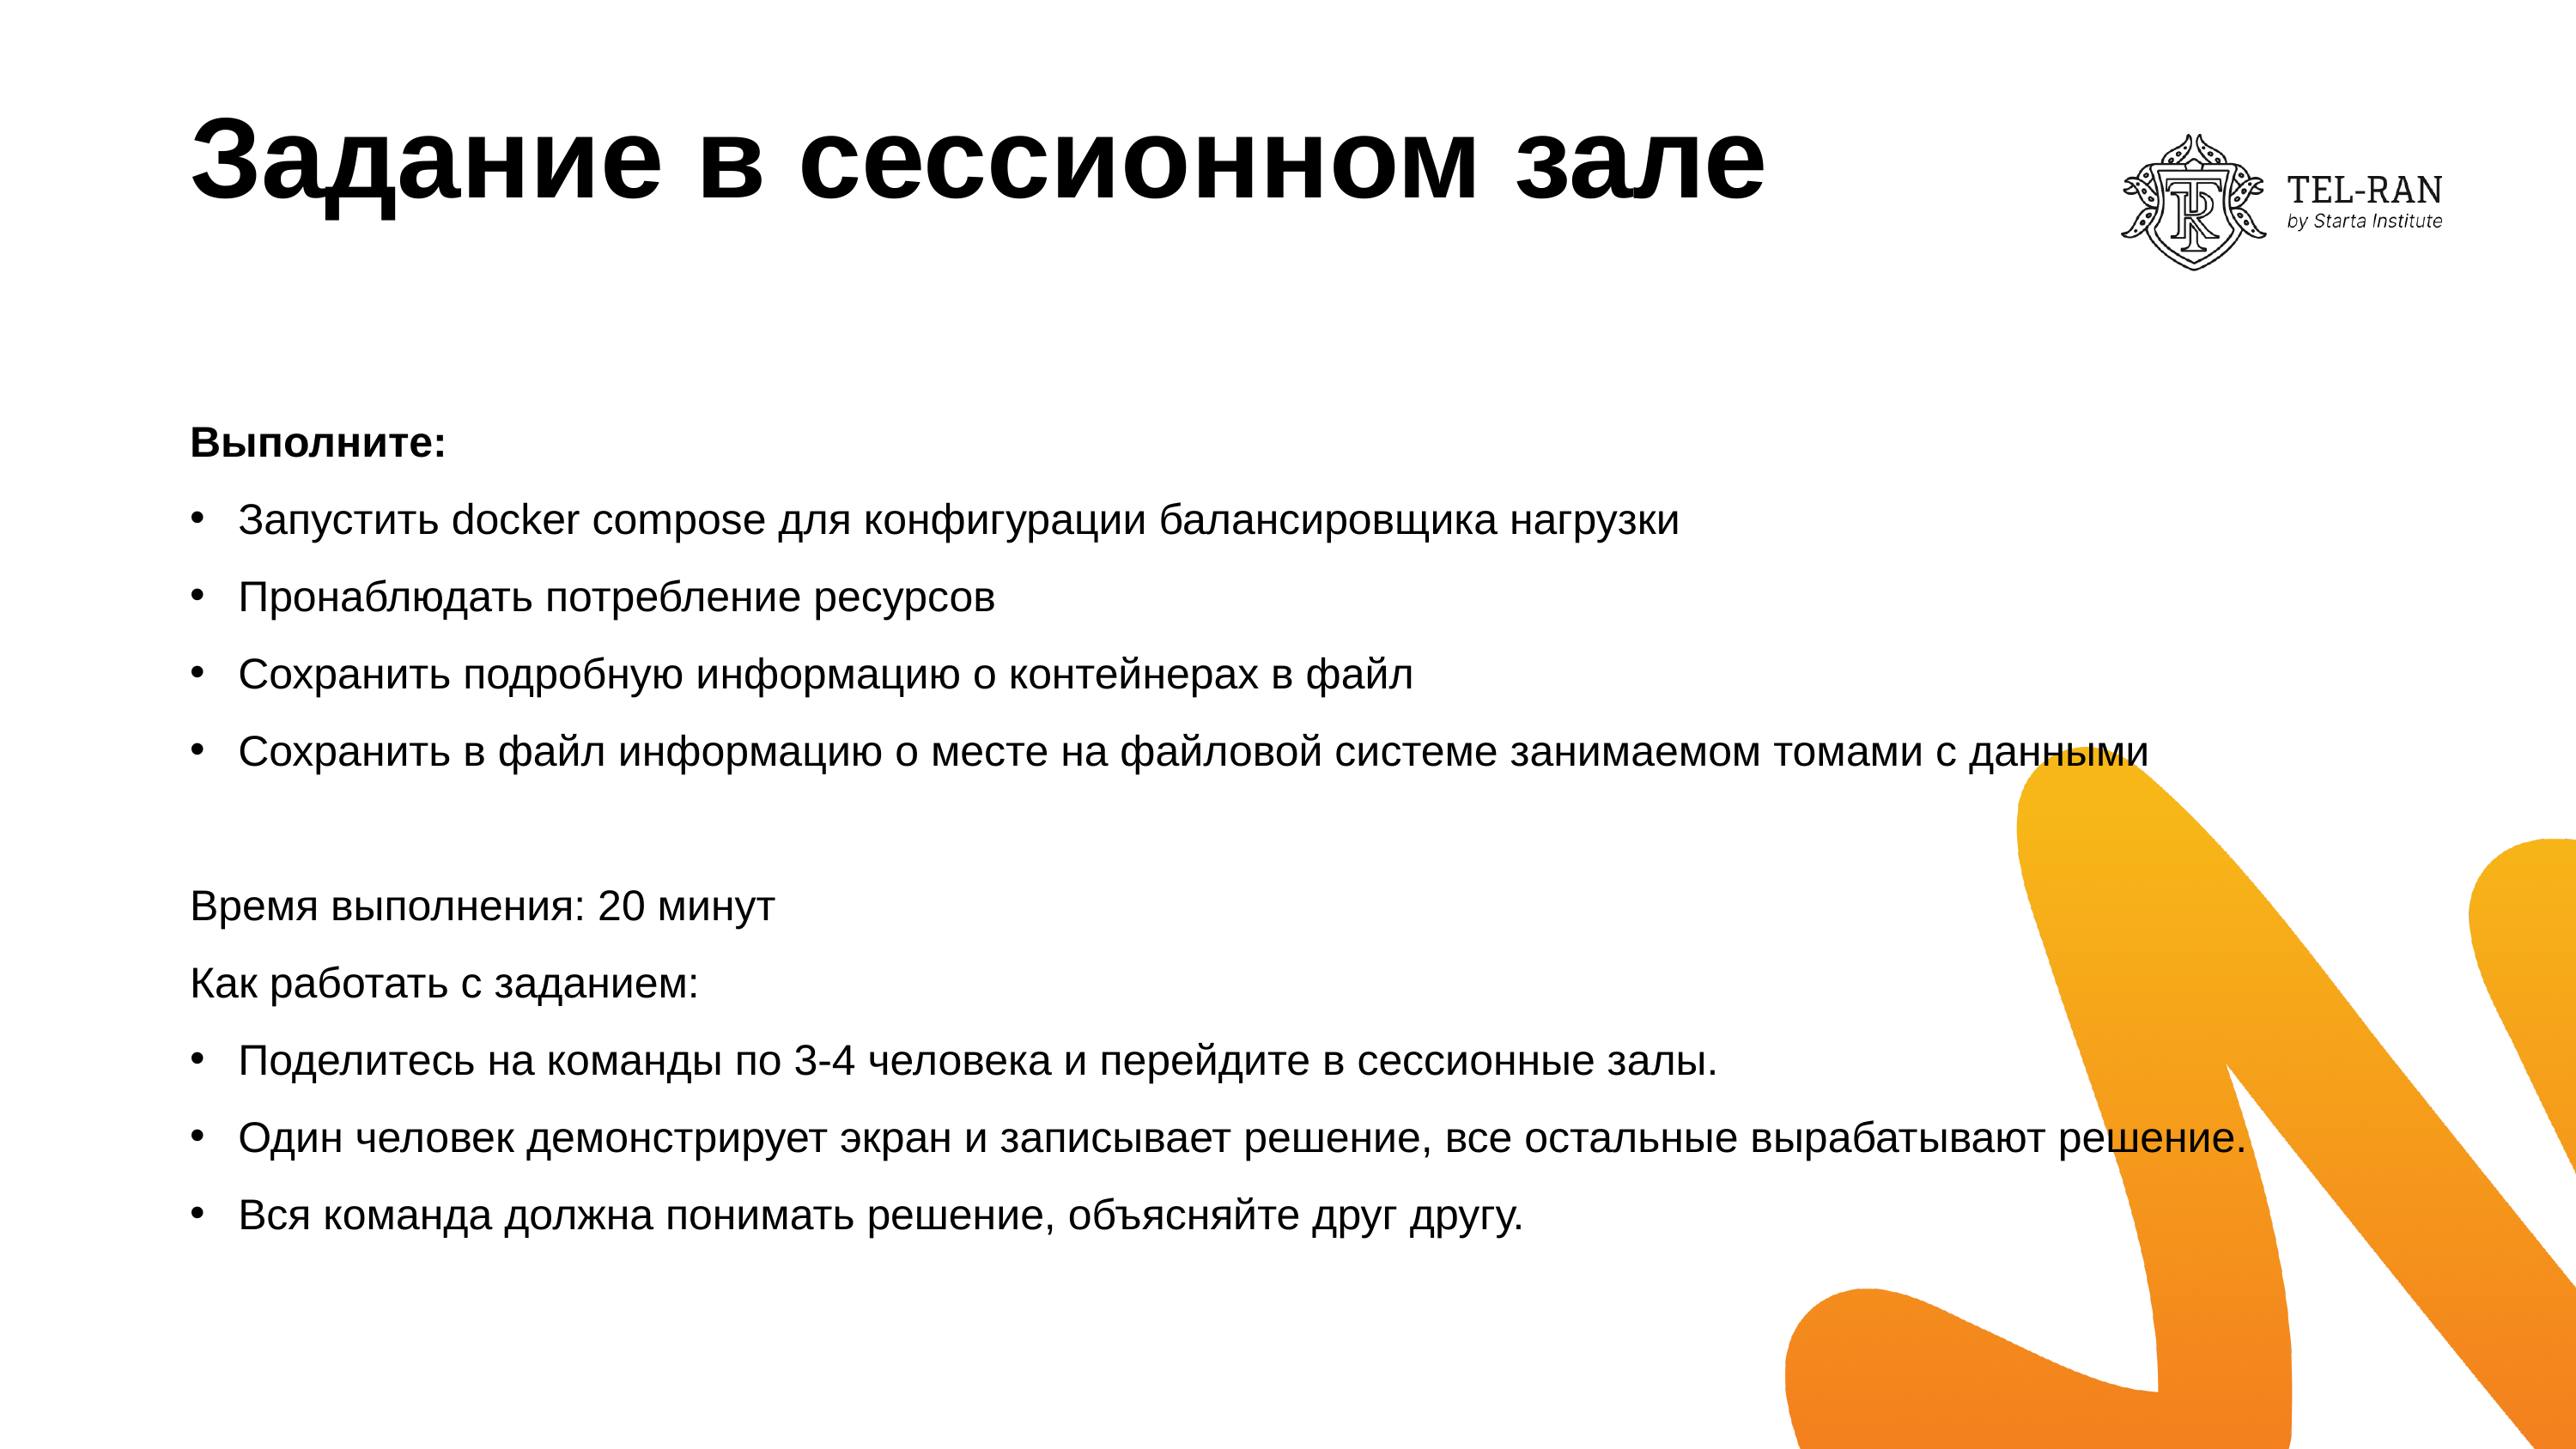

# Задание в сессионном зале
Выполните:
Запустить docker compose для конфигурации балансировщика нагрузки
Пронаблюдать потребление ресурсов
Сохранить подробную информацию о контейнерах в файл
Сохранить в файл информацию о месте на файловой системе занимаемом томами с данными

Время выполнения: 20 минут
Как работать с заданием:
Поделитесь на команды по 3-4 человека и перейдите в сессионные залы.
Один человек демонстрирует экран и записывает решение, все остальные вырабатывают решение.
Вся команда должна понимать решение, объясняйте друг другу.